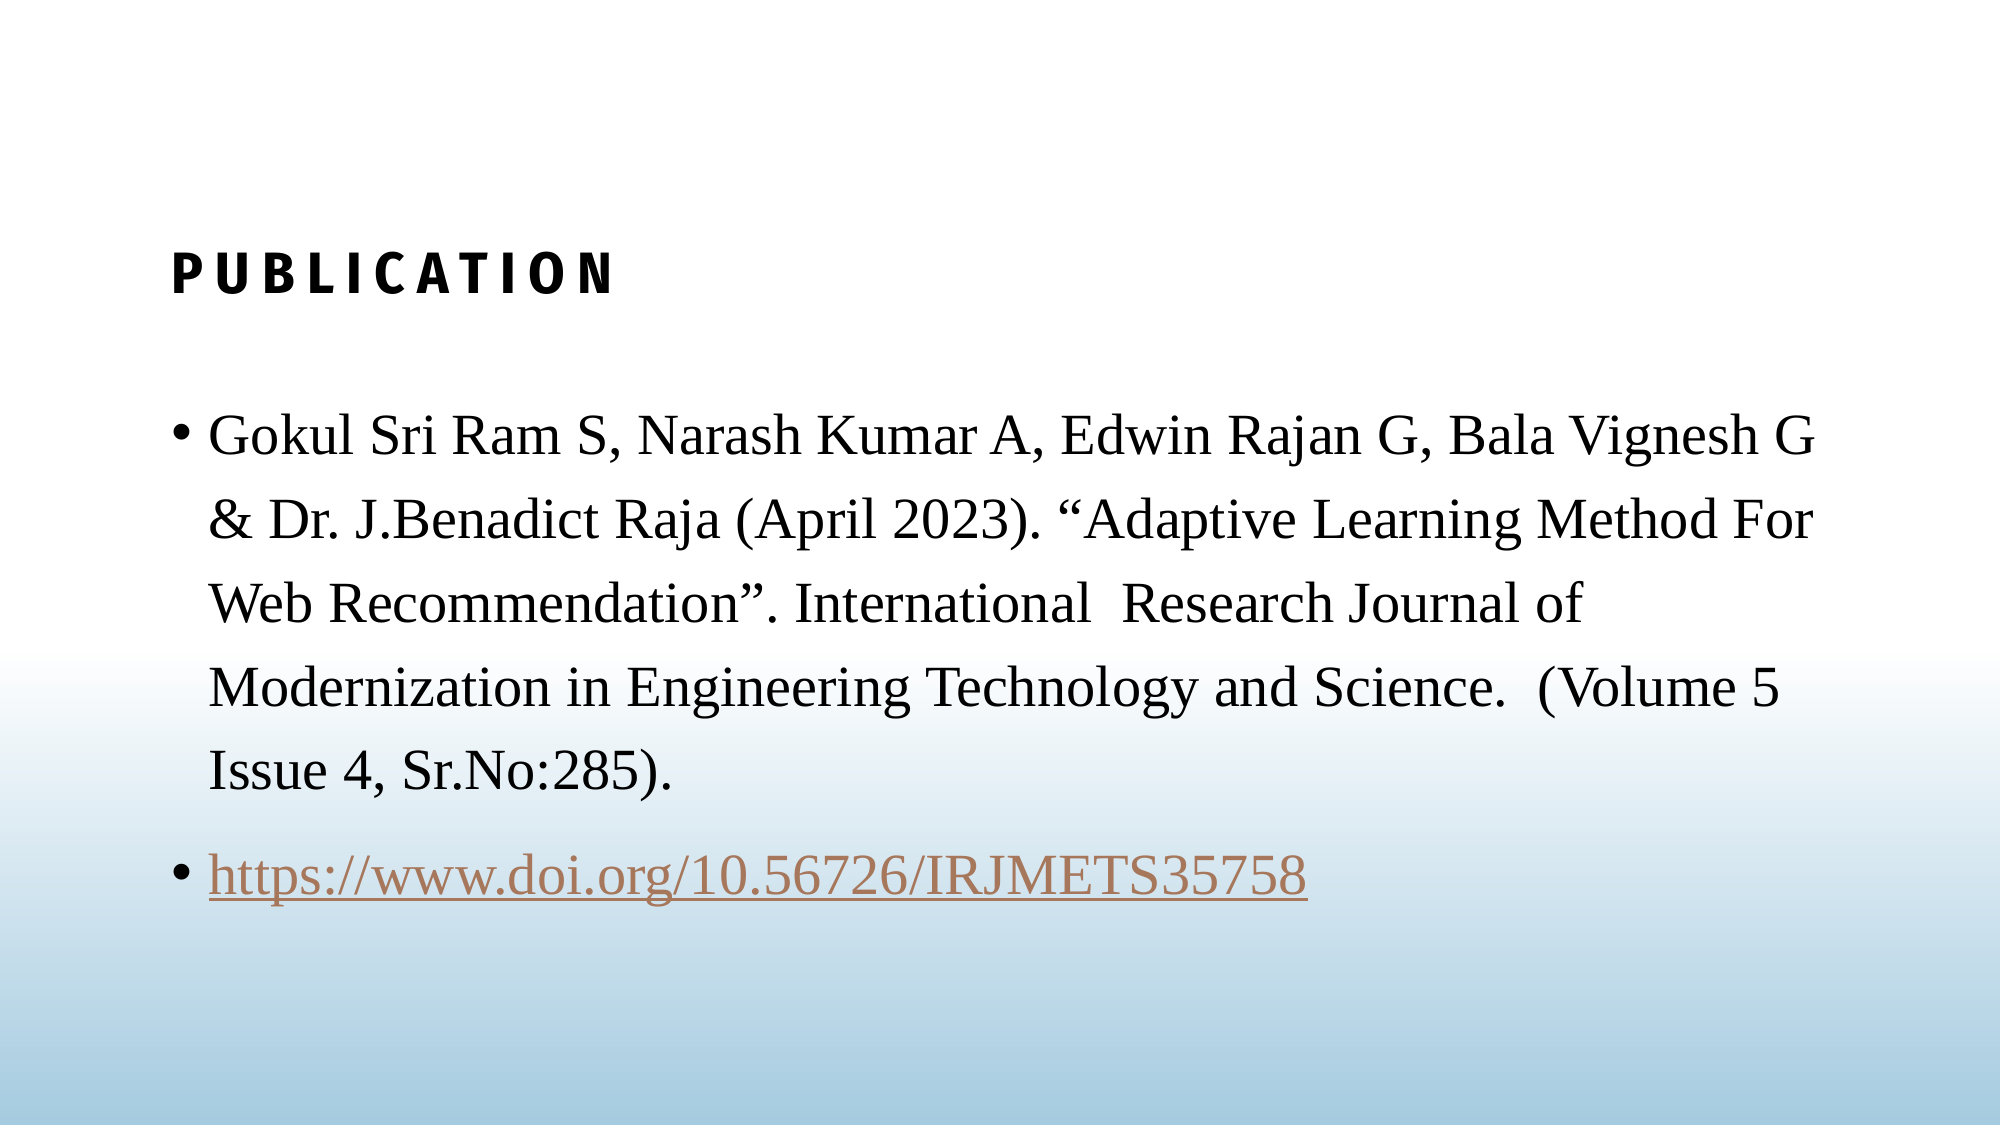

# publication
Gokul Sri Ram S, Narash Kumar A, Edwin Rajan G, Bala Vignesh G & Dr. J.Benadict Raja (April 2023). “Adaptive Learning Method For Web Recommendation”. International  Research Journal of Modernization in Engineering Technology and Science.  (Volume 5 Issue 4, Sr.No:285).
https://www.doi.org/10.56726/IRJMETS35758